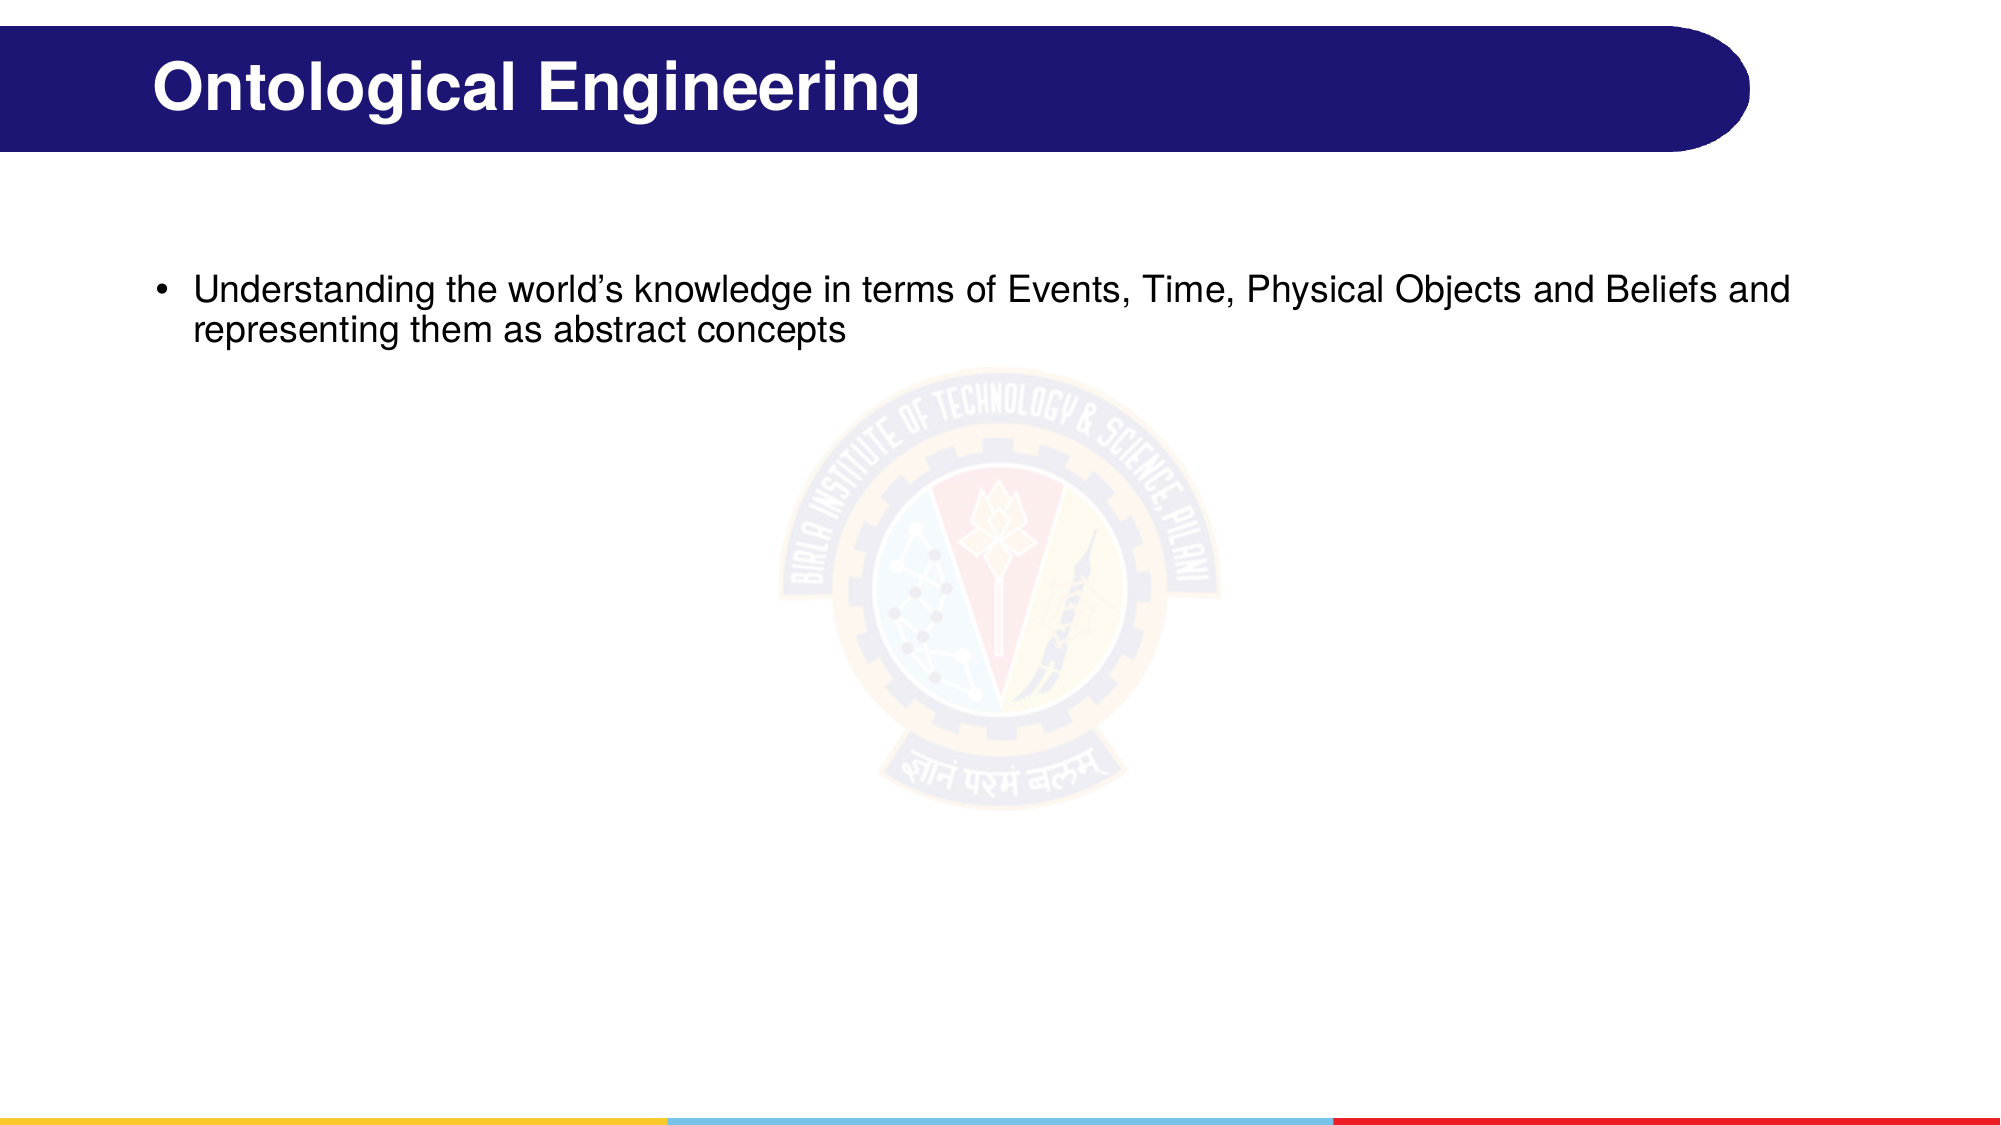

# Ontological Engineering

Understanding the world’s knowledge in terms of Events, Time, Physical Objects and Beliefs and representing them as abstract concepts